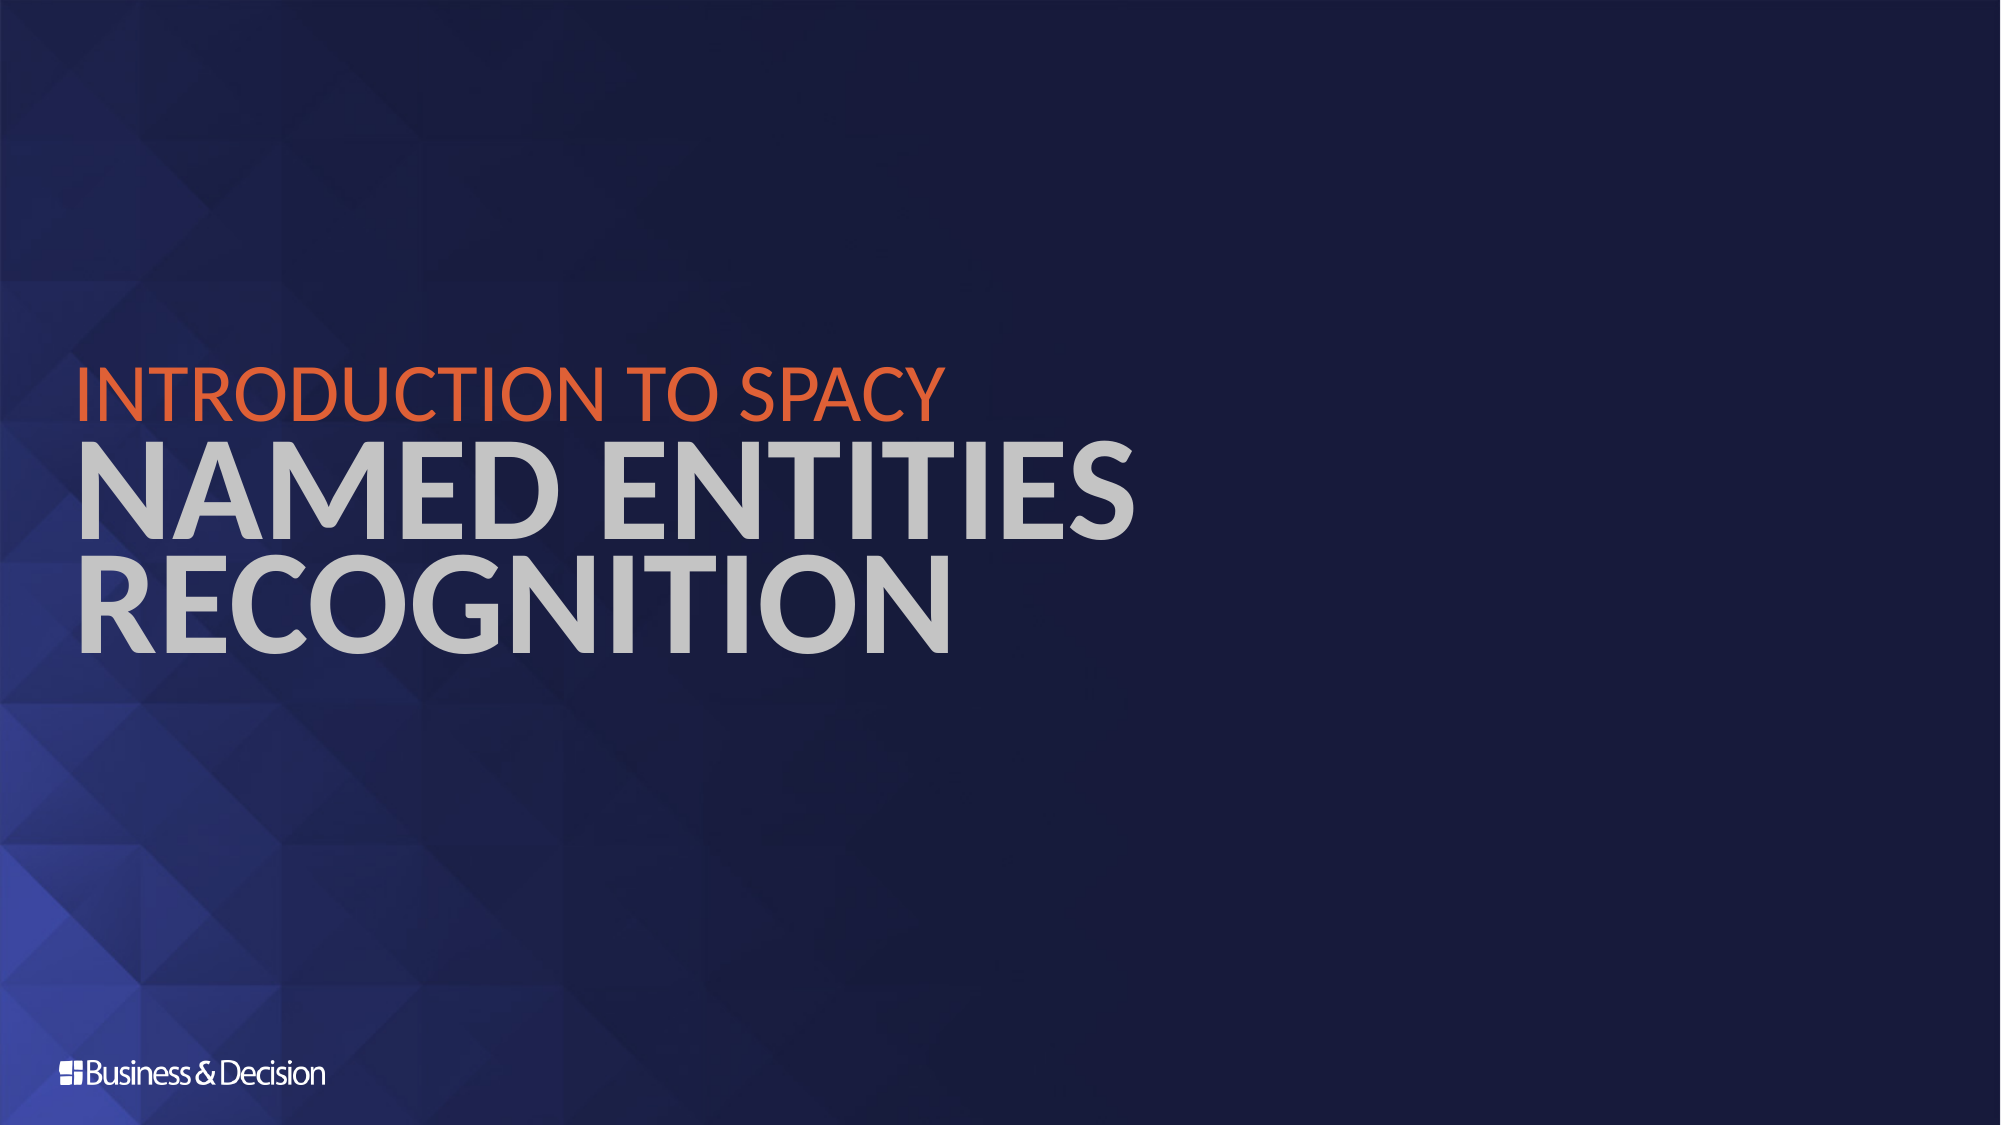

# Introduction to spaCy
Named entities recognition